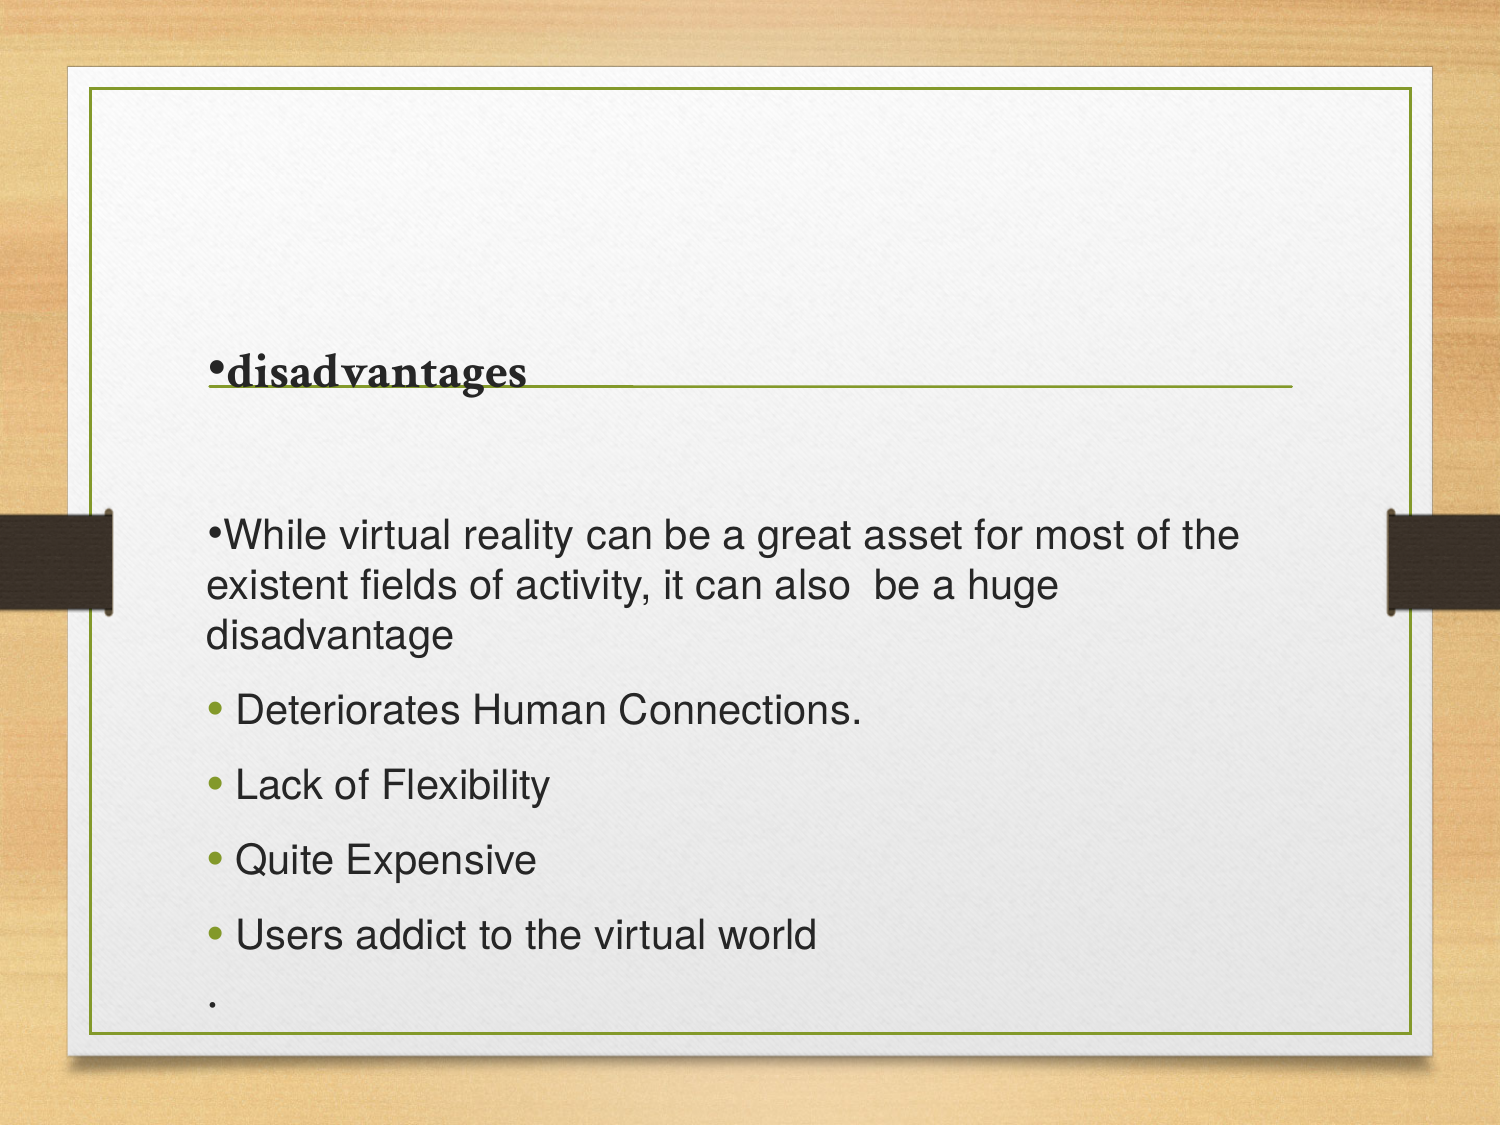

disadvantages

While virtual reality can be a great asset for most of the existent fields of activity, it can also  be a huge disadvantage
 Deteriorates Human Connections.
 Lack of Flexibility
 Quite Expensive
 Users addict to the virtual world
.